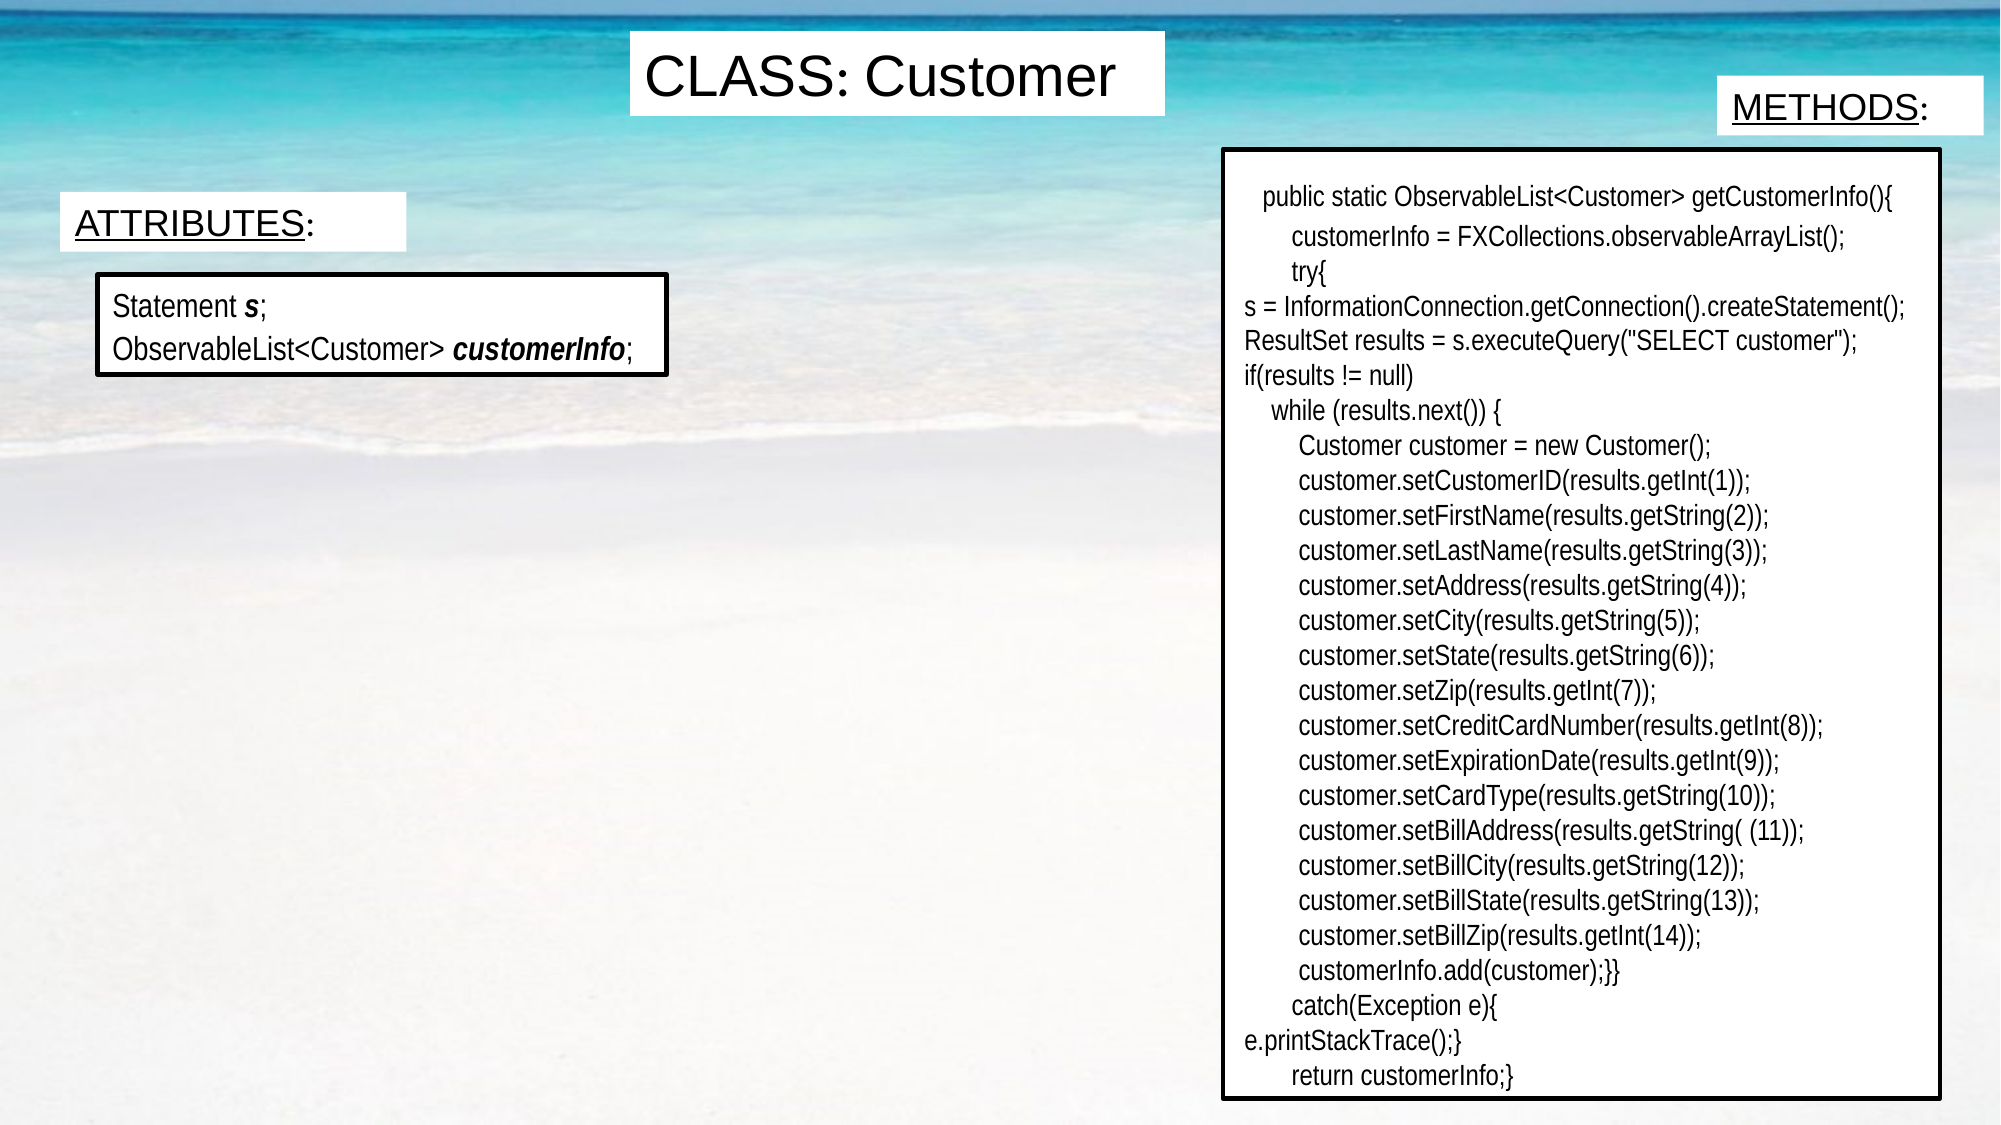

CLASS: Customer
METHODS:
   public static ObservableList<Customer> getCustomerInfo(){
        customerInfo = FXCollections.observableArrayList();
        try{
 s = InformationConnection.getConnection().createStatement();
 ResultSet results = s.executeQuery("SELECT customer");
 if(results != null)
     while (results.next()) {
         Customer customer = new Customer();
         customer.setCustomerID(results.getInt(1));
         customer.setFirstName(results.getString(2));
         customer.setLastName(results.getString(3));
         customer.setAddress(results.getString(4));
         customer.setCity(results.getString(5));
         customer.setState(results.getString(6));
         customer.setZip(results.getInt(7));
         customer.setCreditCardNumber(results.getInt(8));
         customer.setExpirationDate(results.getInt(9));
         customer.setCardType(results.getString(10));
         customer.setBillAddress(results.getString( (11));
         customer.setBillCity(results.getString(12));
         customer.setBillState(results.getString(13));
         customer.setBillZip(results.getInt(14));
         customerInfo.add(customer);}}
        catch(Exception e){
 e.printStackTrace();}
        return customerInfo;}
ATTRIBUTES:
Statement s;
ObservableList<Customer> customerInfo;